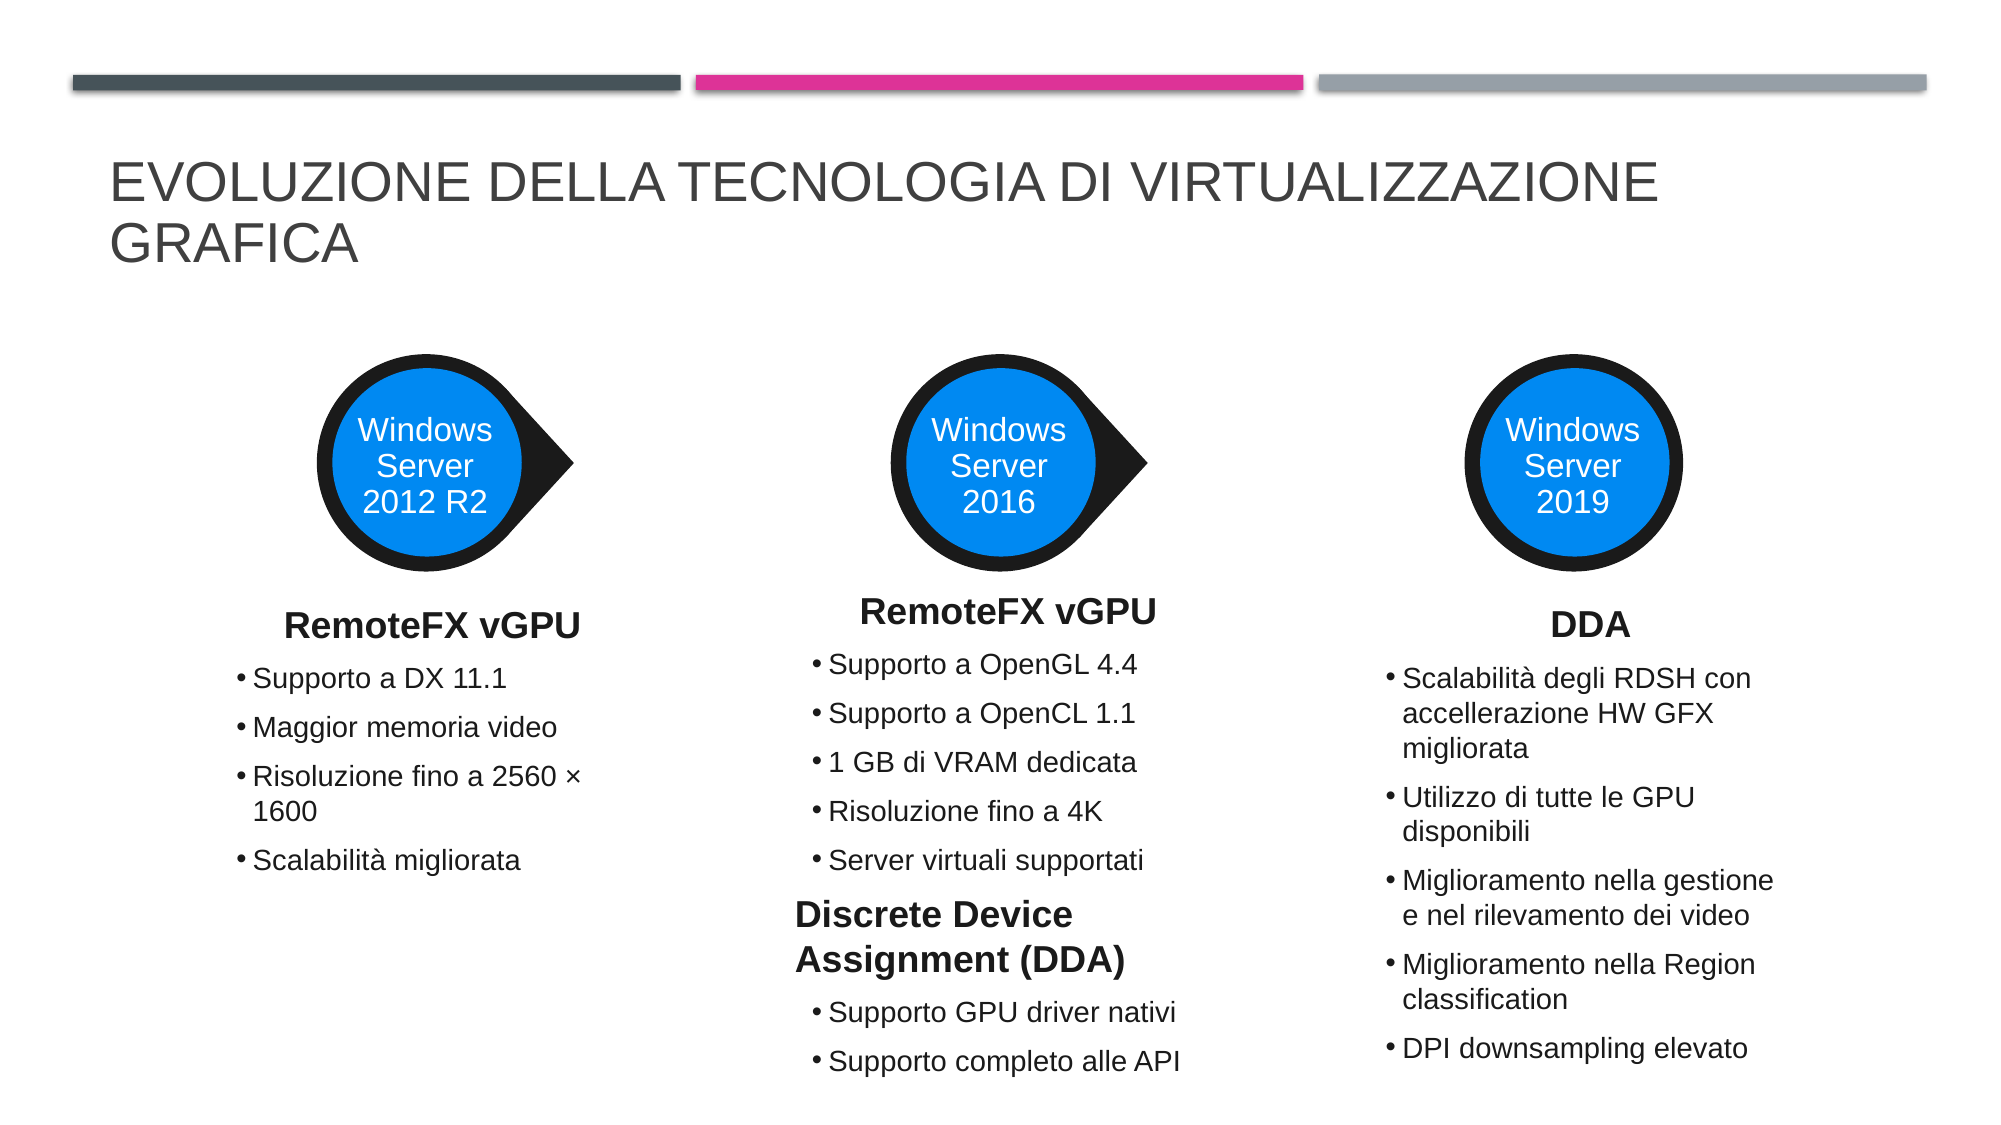

# Evoluzione della tecnologia di virtualizzazione grafica

Windows Server 2012 R2

Windows Server 2016

Windows Server 2019
RemoteFX vGPU
Supporto a OpenGL 4.4
Supporto a OpenCL 1.1
1 GB di VRAM dedicata
Risoluzione fino a 4K
Server virtuali supportati
Discrete Device Assignment (DDA)
Supporto GPU driver nativi
Supporto completo alle API
DDA
Scalabilità degli RDSH con accellerazione HW GFX migliorata
Utilizzo di tutte le GPU disponibili
Miglioramento nella gestione e nel rilevamento dei video
Miglioramento nella Region classification
DPI downsampling elevato
RemoteFX vGPU
Supporto a DX 11.1
Maggior memoria video
Risoluzione fino a 2560 × 1600
Scalabilità migliorata